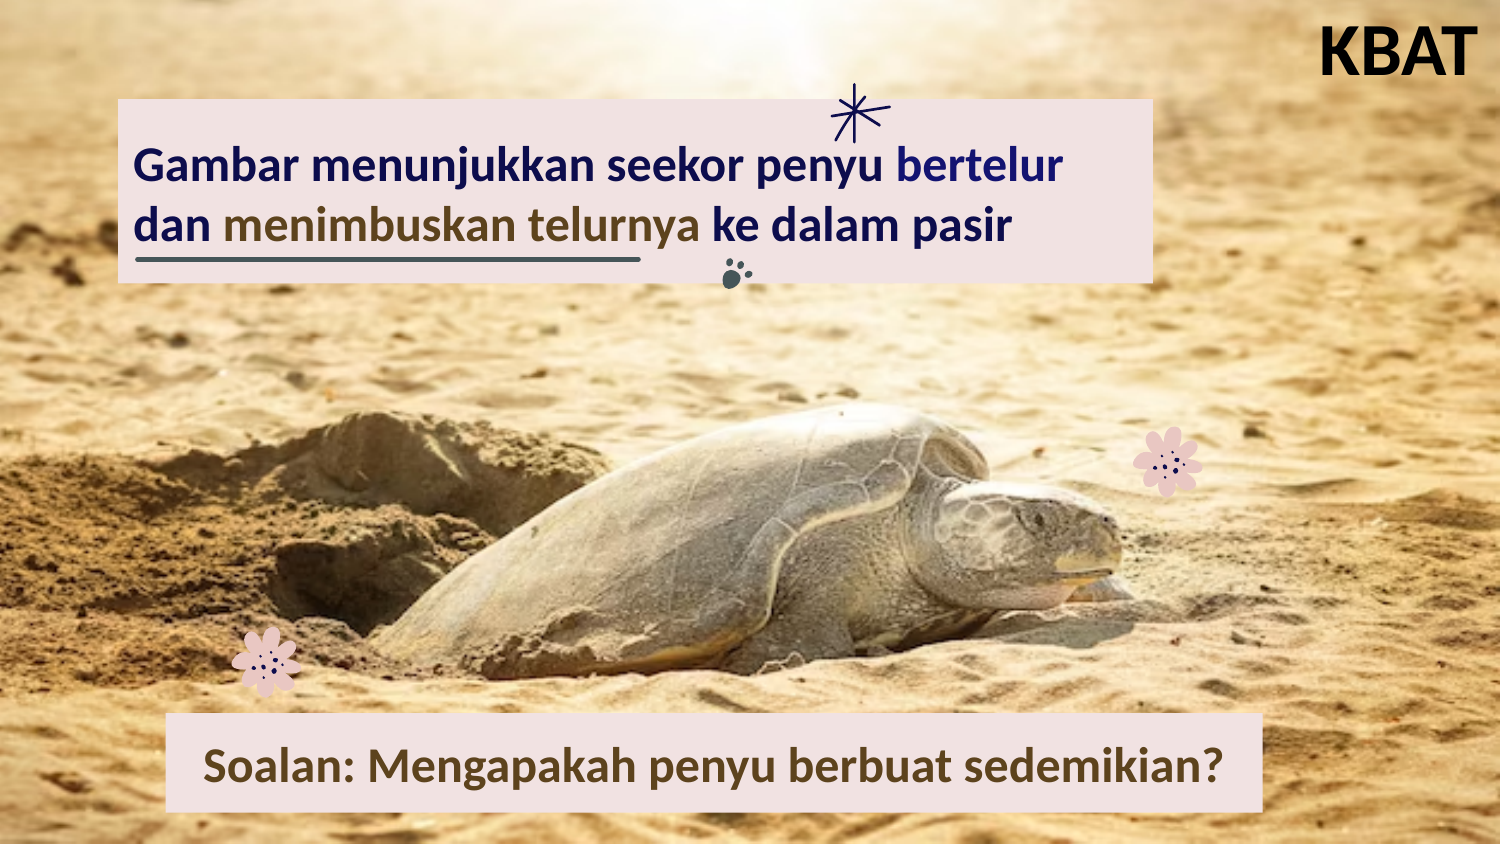

KBAT

# Gambar menunjukkan seekor penyu bertelur dan menimbuskan telurnya ke dalam pasir

Soalan: Mengapakah penyu berbuat sedemikian?